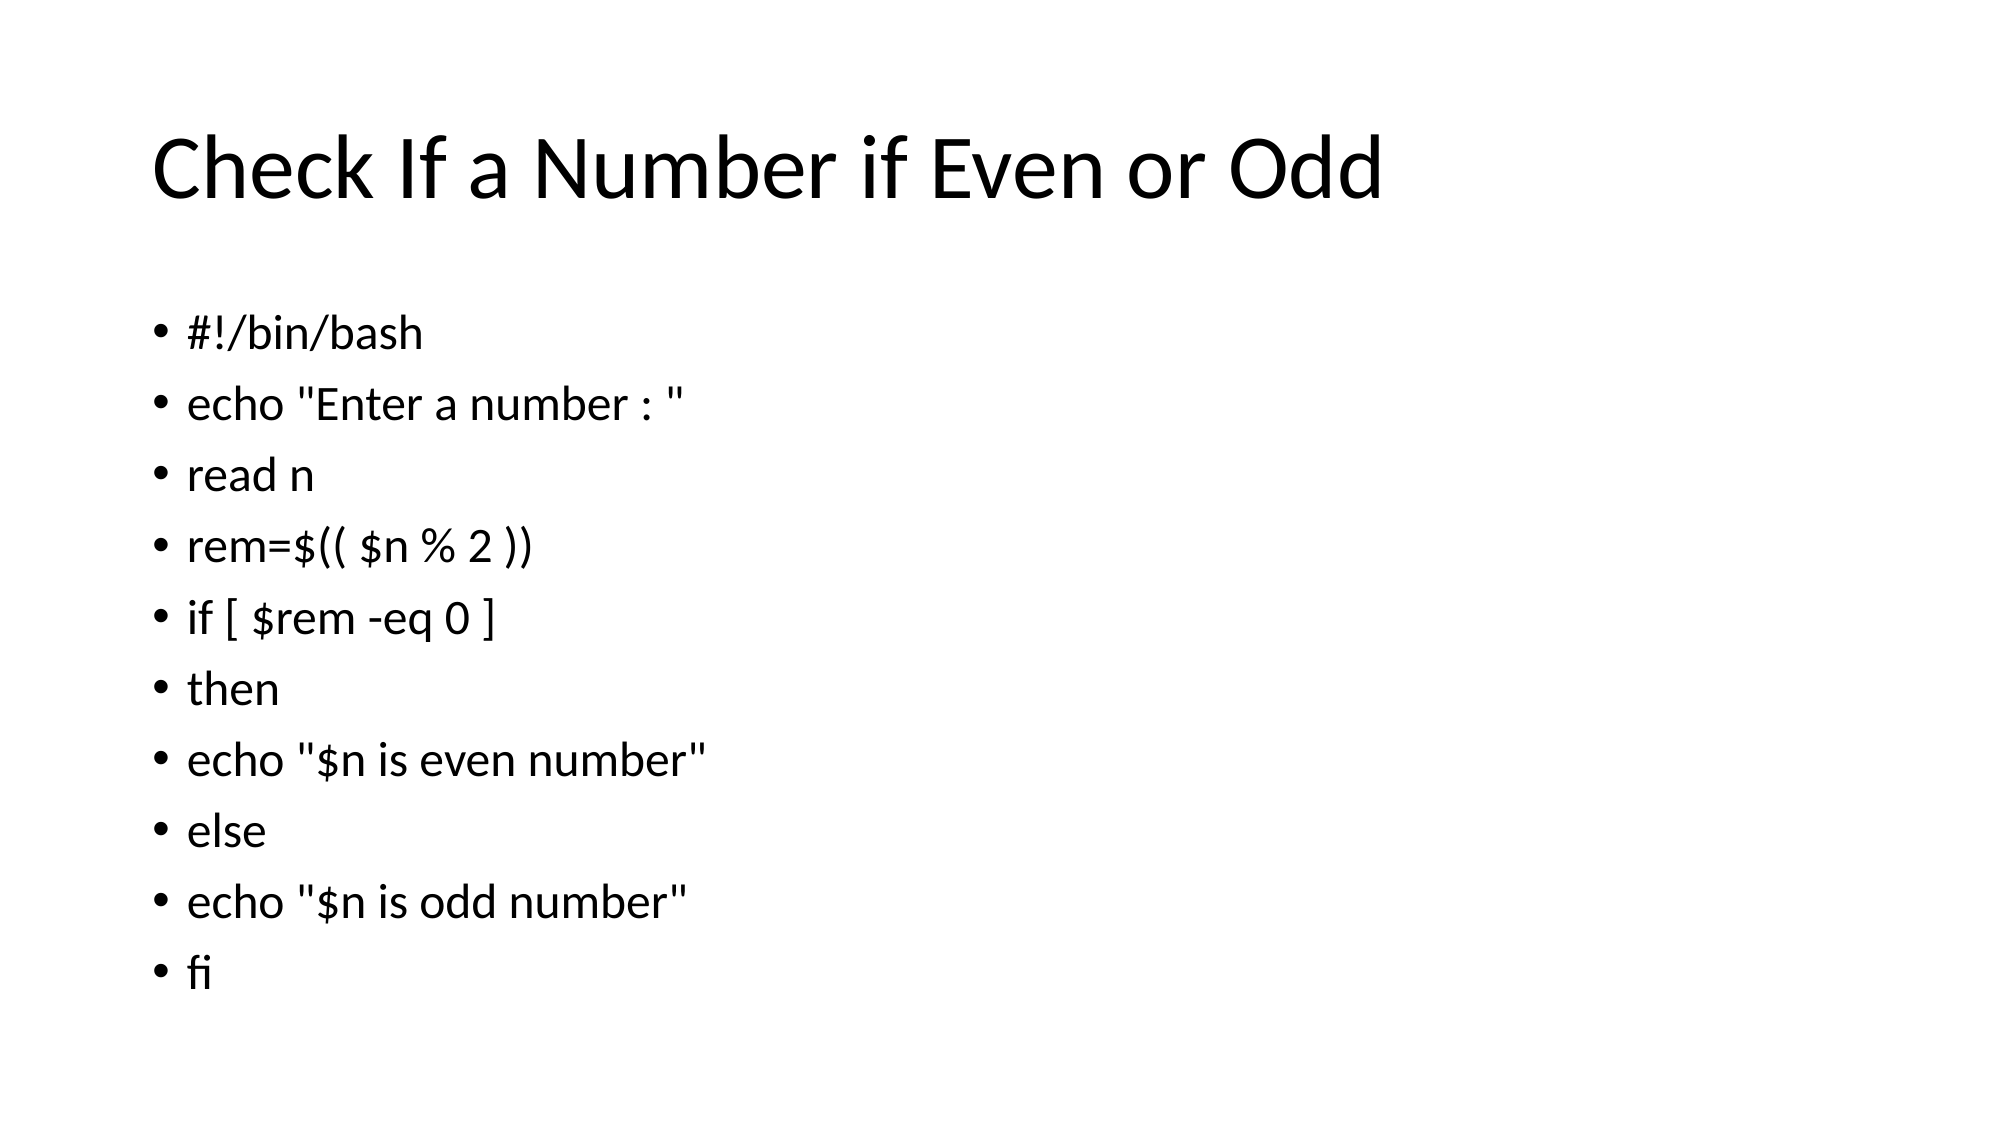

# Check If a Number if Even or Odd
#!/bin/bash
echo "Enter a number : "
read n
rem=$(( $n % 2 ))
if [ $rem -eq 0 ]
then
echo "$n is even number"
else
echo "$n is odd number"
fi